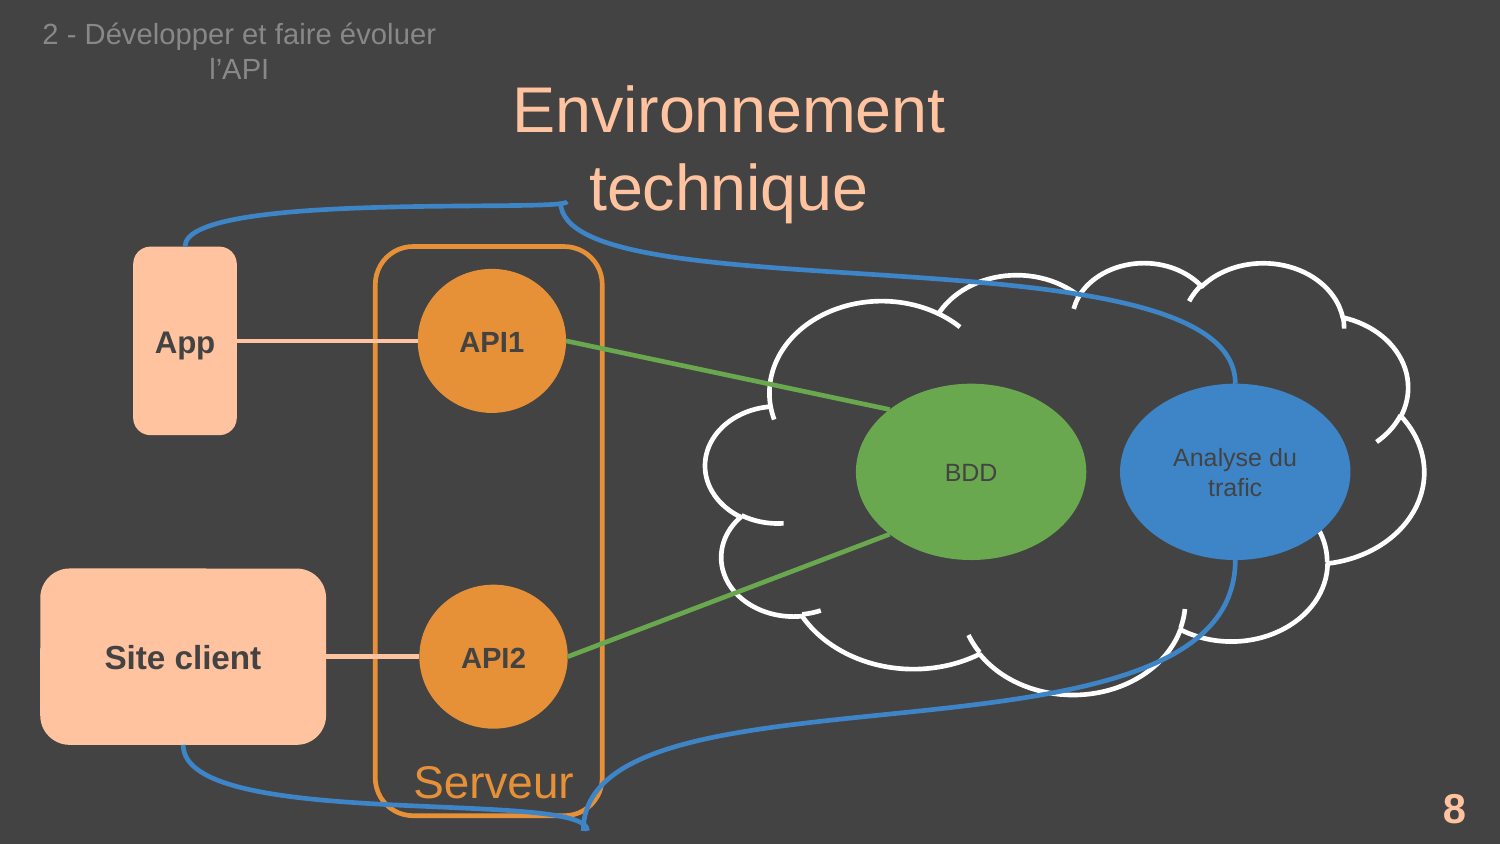

2 - Développer et faire évoluer l’API
Environnement technique
App

API1
BDD
Analyse du trafic
Site client
API2
Serveur
8